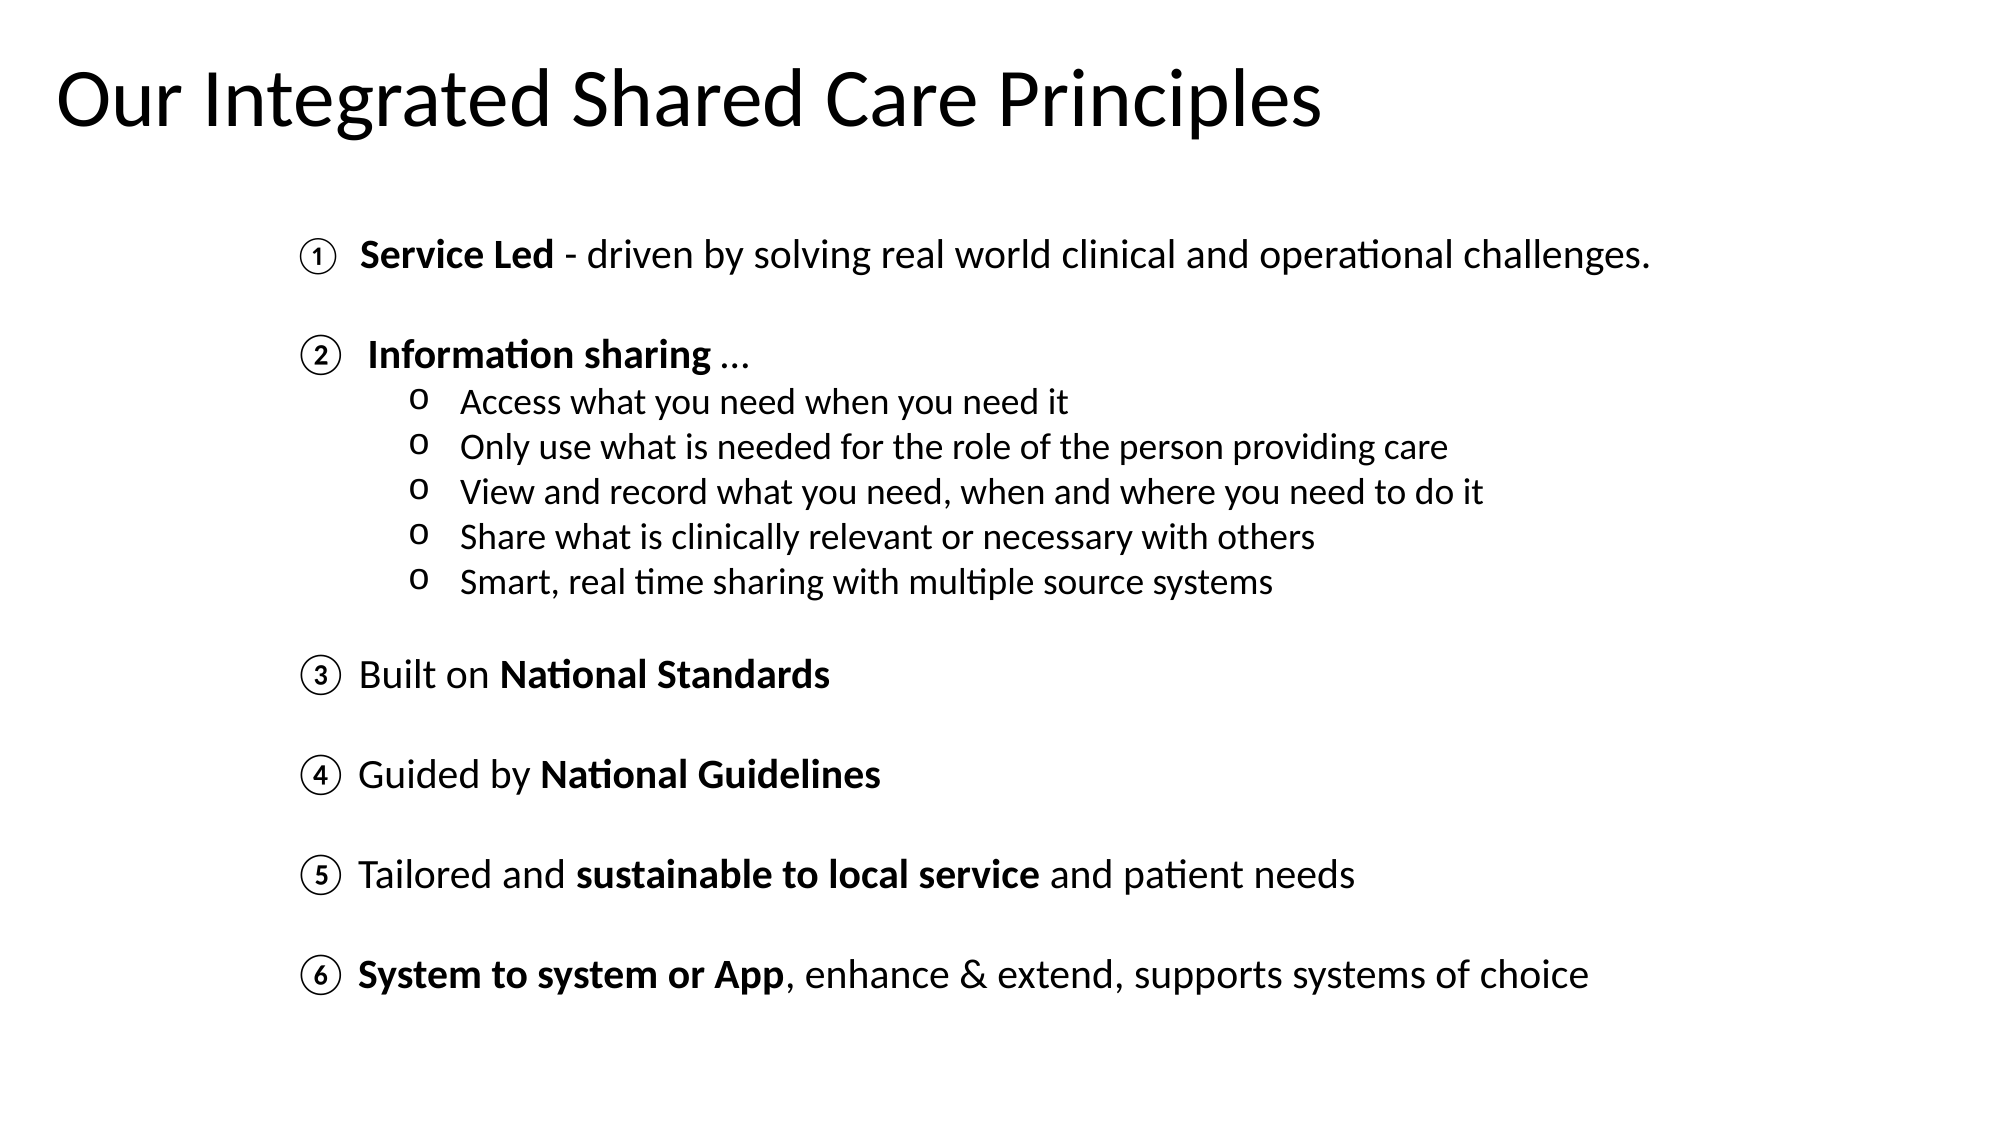

Our Integrated Shared Care Principles
  Service Led - driven by solving real world clinical and operational challenges.

  Information sharing …
  Access what you need when you need it
  Only use what is needed for the role of the person providing care
  View and record what you need, when and where you need to do it
  Share what is clinically relevant or necessary with others
  Smart, real time sharing with multiple source systems

 Built on National Standards

 Guided by National Guidelines

 Tailored and sustainable to local service and patient needs

 System to system or App, enhance & extend, supports systems of choice